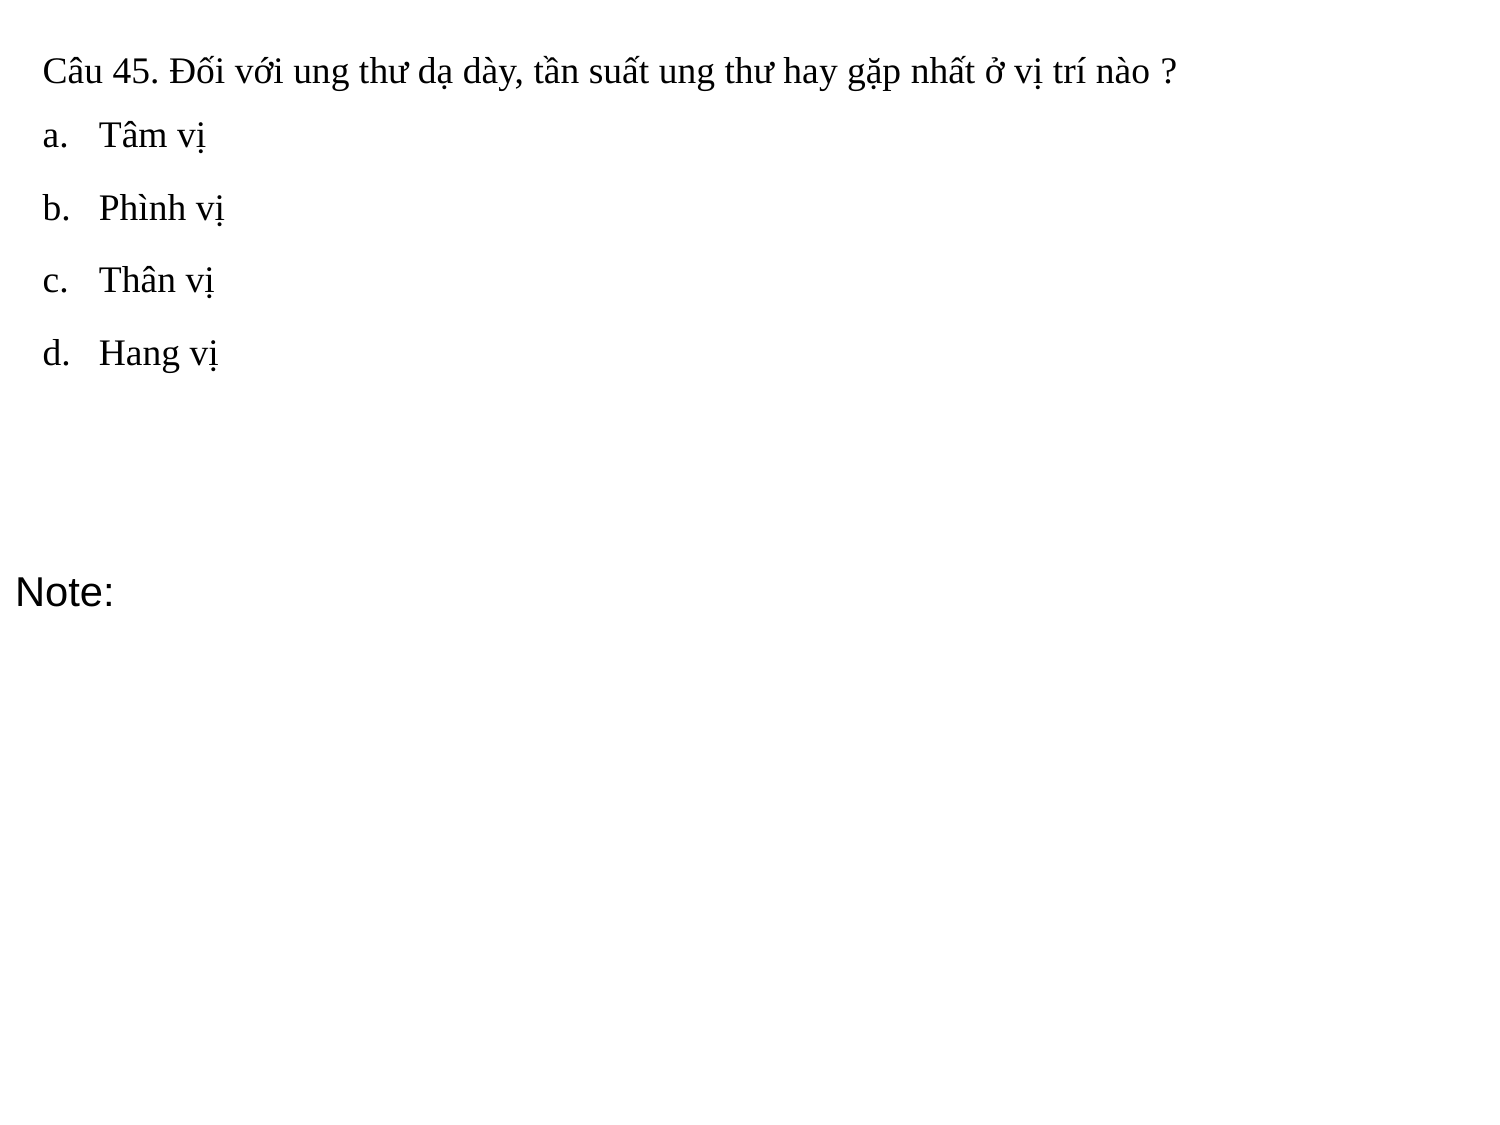

Câu 45. Đối với ung thư dạ dày, tần suất ung thư hay gặp nhất ở vị trí nào ?
Tâm vị
Phình vị
Thân vị
Hang vị
Note: